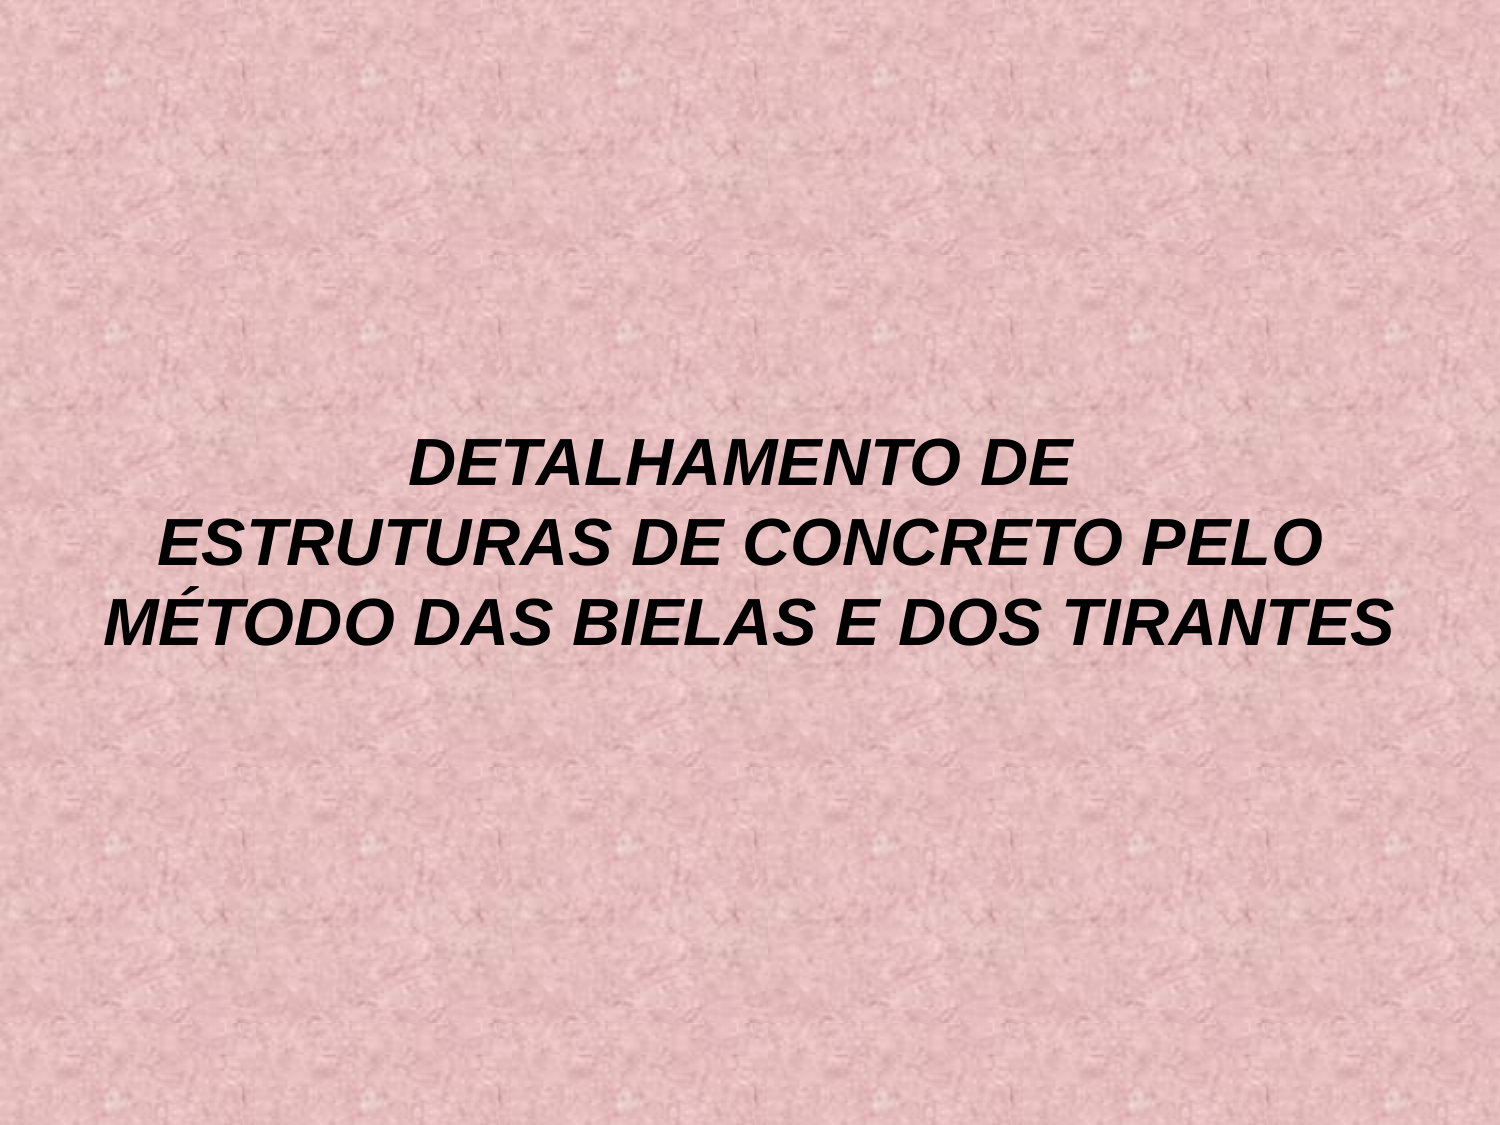

# DETALHAMENTO DE ESTRUTURAS DE CONCRETO PELO MÉTODO DAS BIELAS E DOS TIRANTES